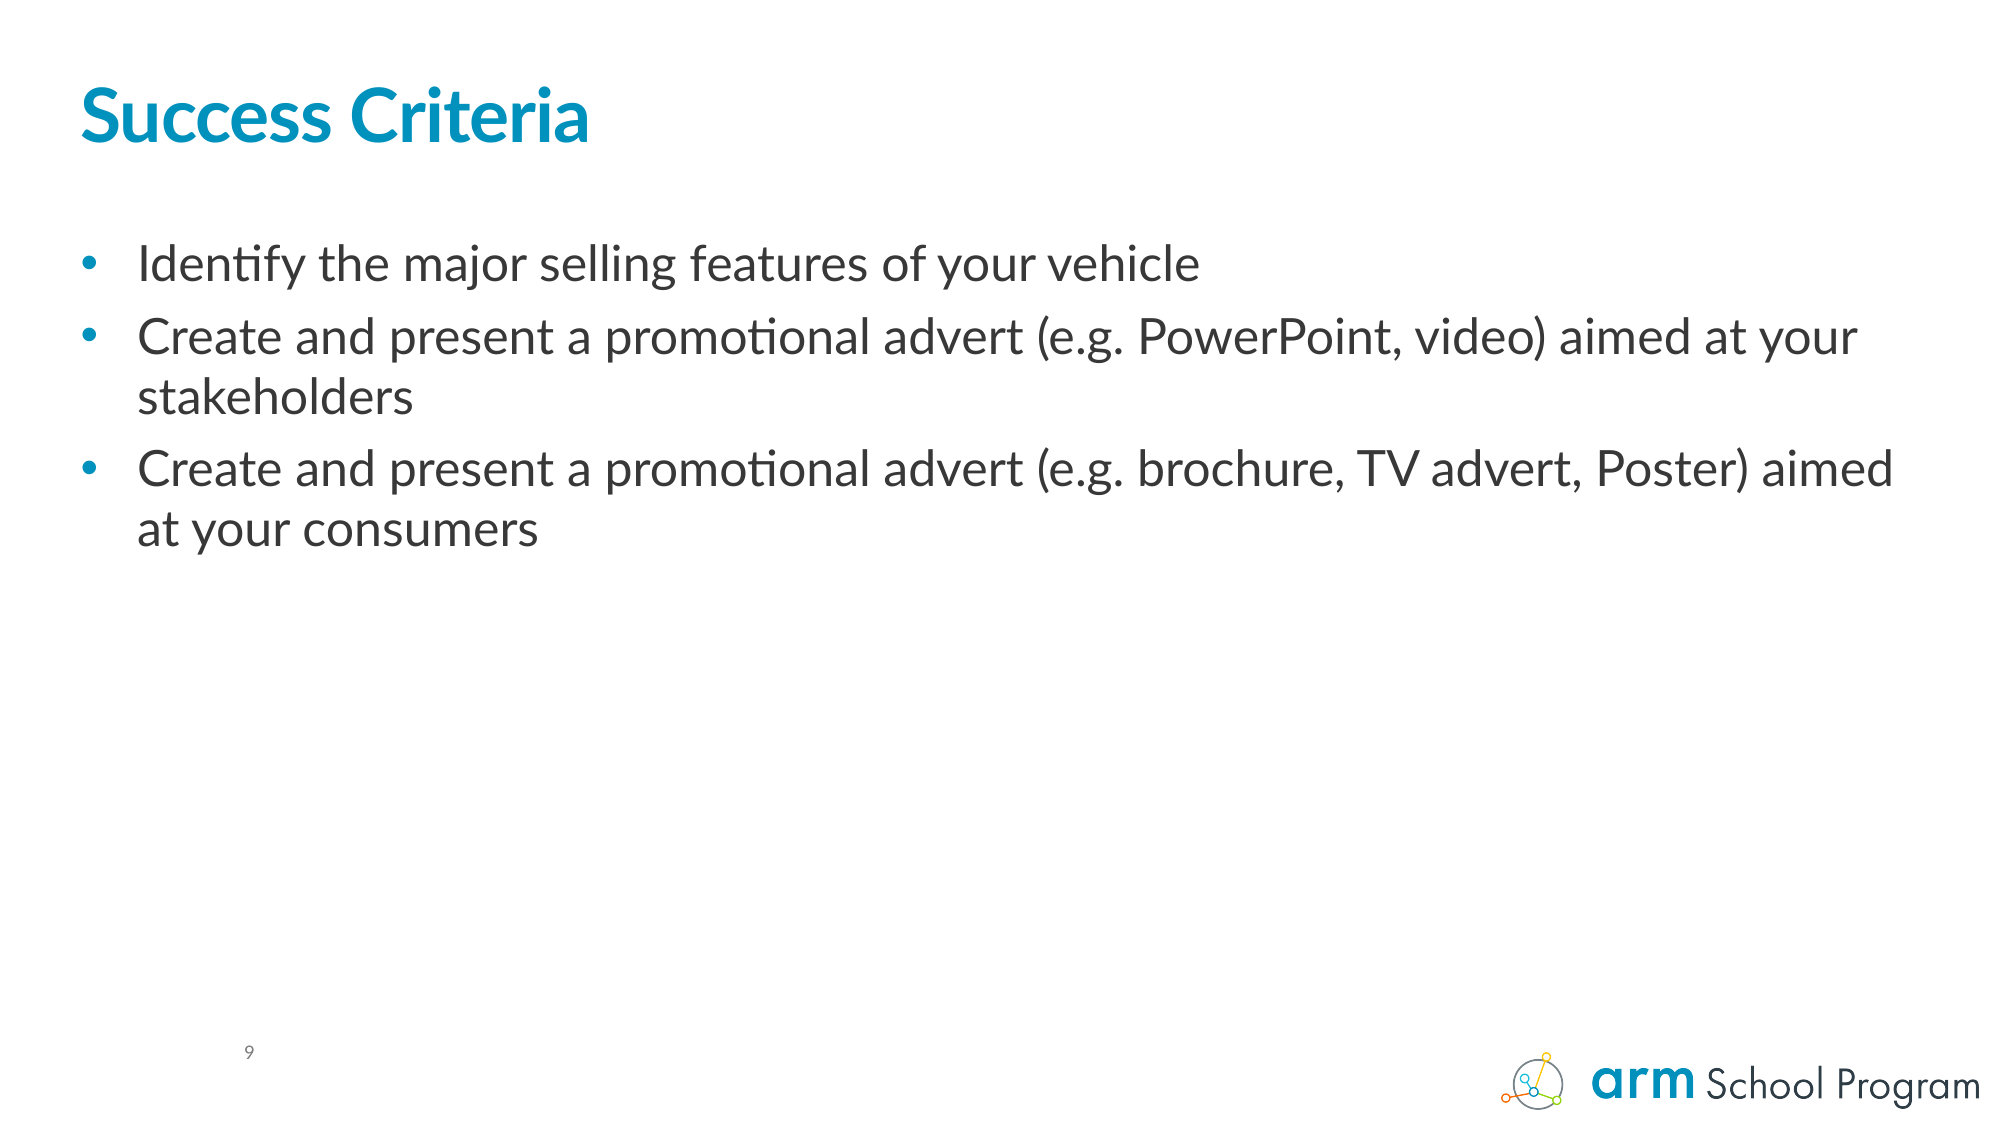

# Success Criteria

Identify the major selling features of your vehicle
Create and present a promotional advert (e.g. PowerPoint, video) aimed at your stakeholders
Create and present a promotional advert (e.g. brochure, TV advert, Poster) aimed at your consumers